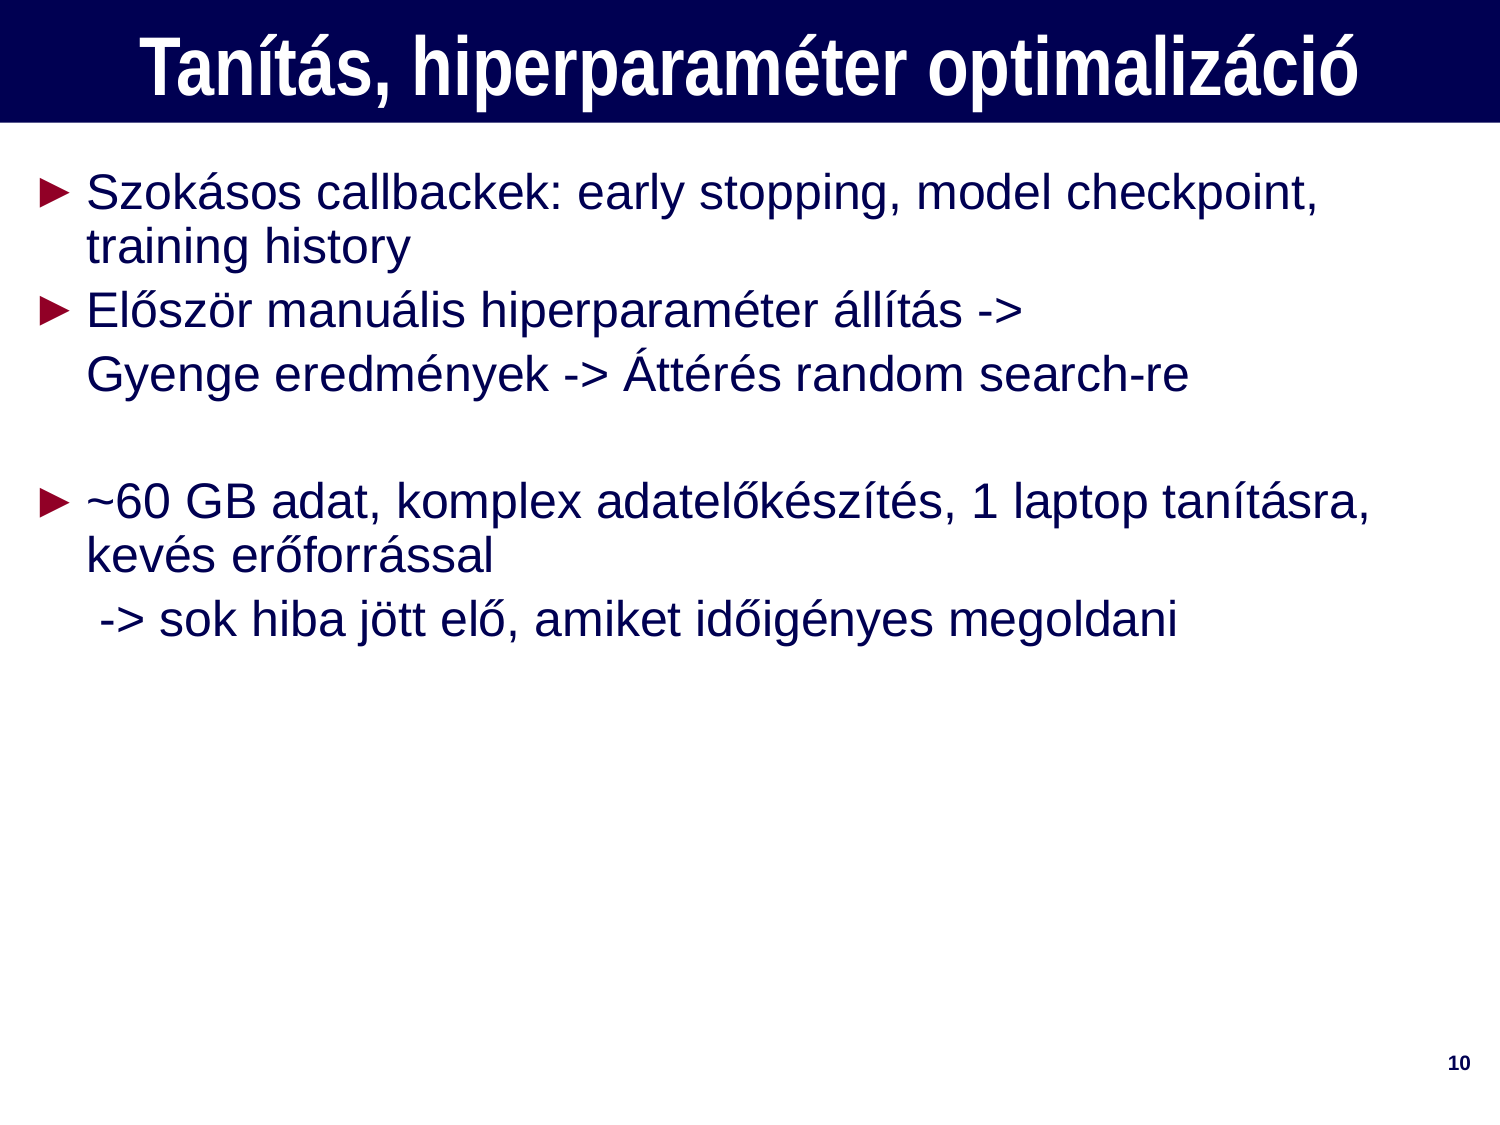

# Tanítás, hiperparaméter optimalizáció
Szokásos callbackek: early stopping, model checkpoint, training history
Először manuális hiperparaméter állítás ->
    Gyenge eredmények -> Áttérés random search-re

~60 GB adat, komplex adatelőkészítés, 1 laptop tanításra, kevés erőforrással
     -> sok hiba jött elő, amiket időigényes megoldani

10